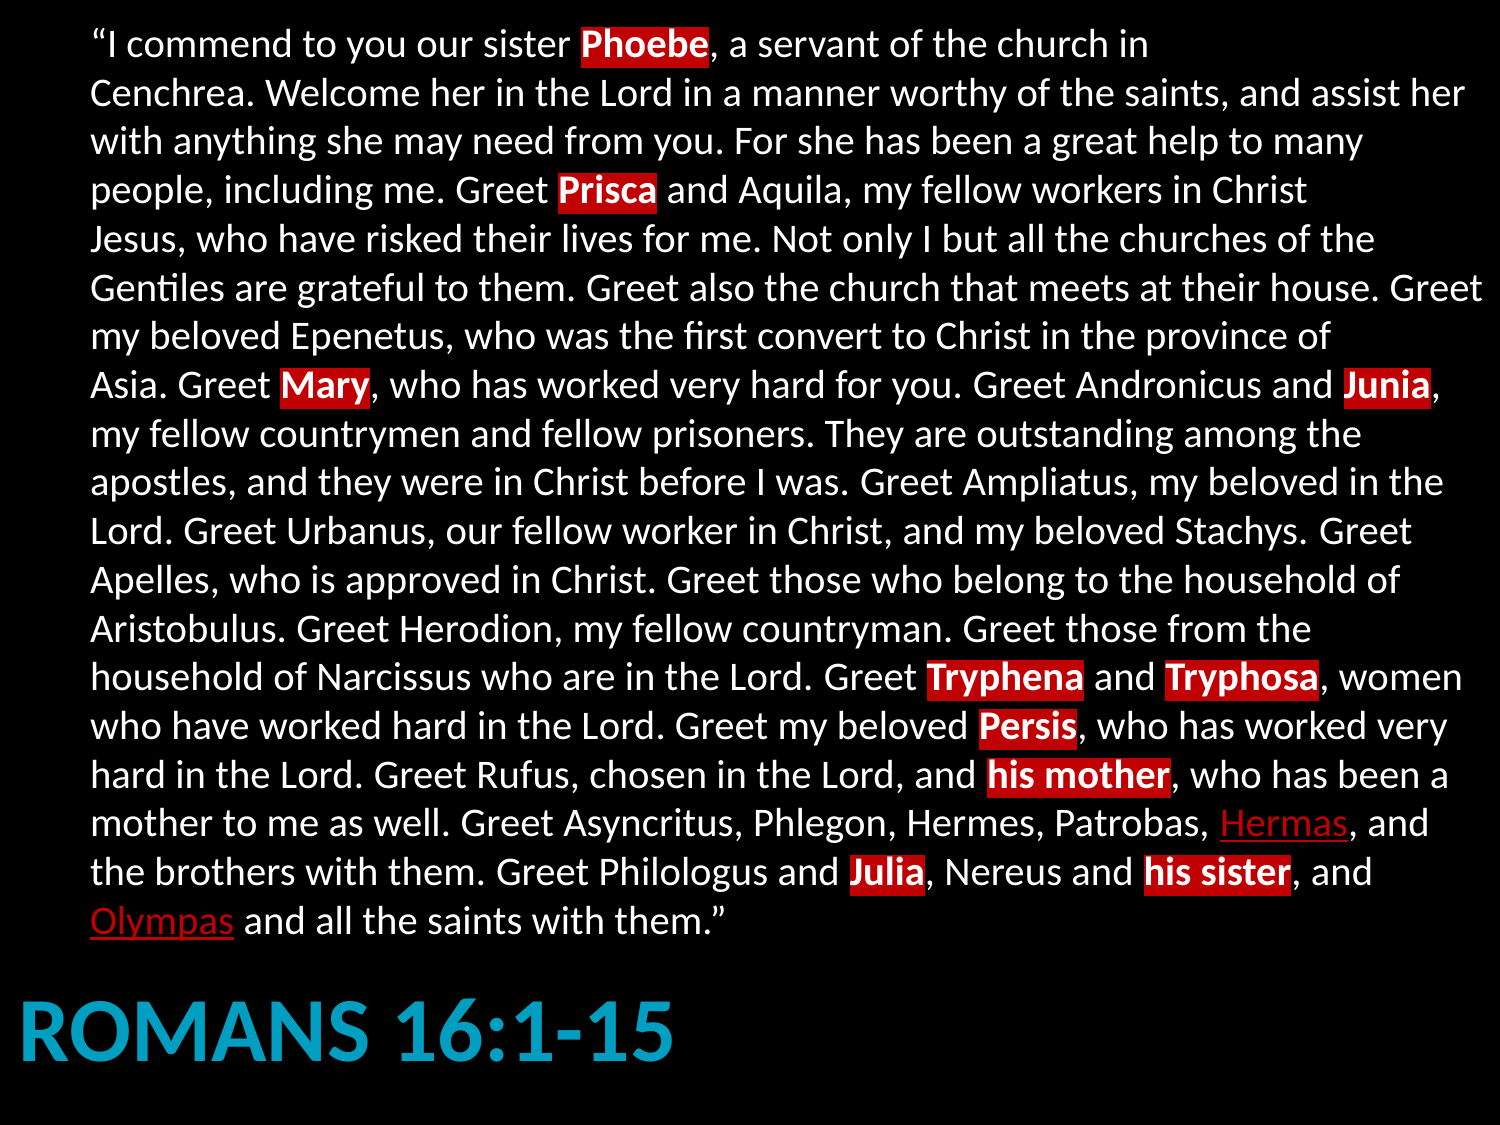

# “I commend to you our sister Phoebe, a servant of the church in Cenchrea. Welcome her in the Lord in a manner worthy of the saints, and assist her with anything she may need from you. For she has been a great help to many people, including me. Greet Prisca and Aquila, my fellow workers in Christ Jesus, who have risked their lives for me. Not only I but all the churches of the Gentiles are grateful to them. Greet also the church that meets at their house. Greet my beloved Epenetus, who was the first convert to Christ in the province of Asia. Greet Mary, who has worked very hard for you. Greet Andronicus and Junia, my fellow countrymen and fellow prisoners. They are outstanding among the apostles, and they were in Christ before I was. Greet Ampliatus, my beloved in the Lord. Greet Urbanus, our fellow worker in Christ, and my beloved Stachys. Greet Apelles, who is approved in Christ. Greet those who belong to the household of Aristobulus. Greet Herodion, my fellow countryman. Greet those from the household of Narcissus who are in the Lord. Greet Tryphena and Tryphosa, women who have worked hard in the Lord. Greet my beloved Persis, who has worked very hard in the Lord. Greet Rufus, chosen in the Lord, and his mother, who has been a mother to me as well. Greet Asyncritus, Phlegon, Hermes, Patrobas, Hermas, and the brothers with them. Greet Philologus and Julia, Nereus and his sister, and Olympas and all the saints with them.”
Romans 16:1-15